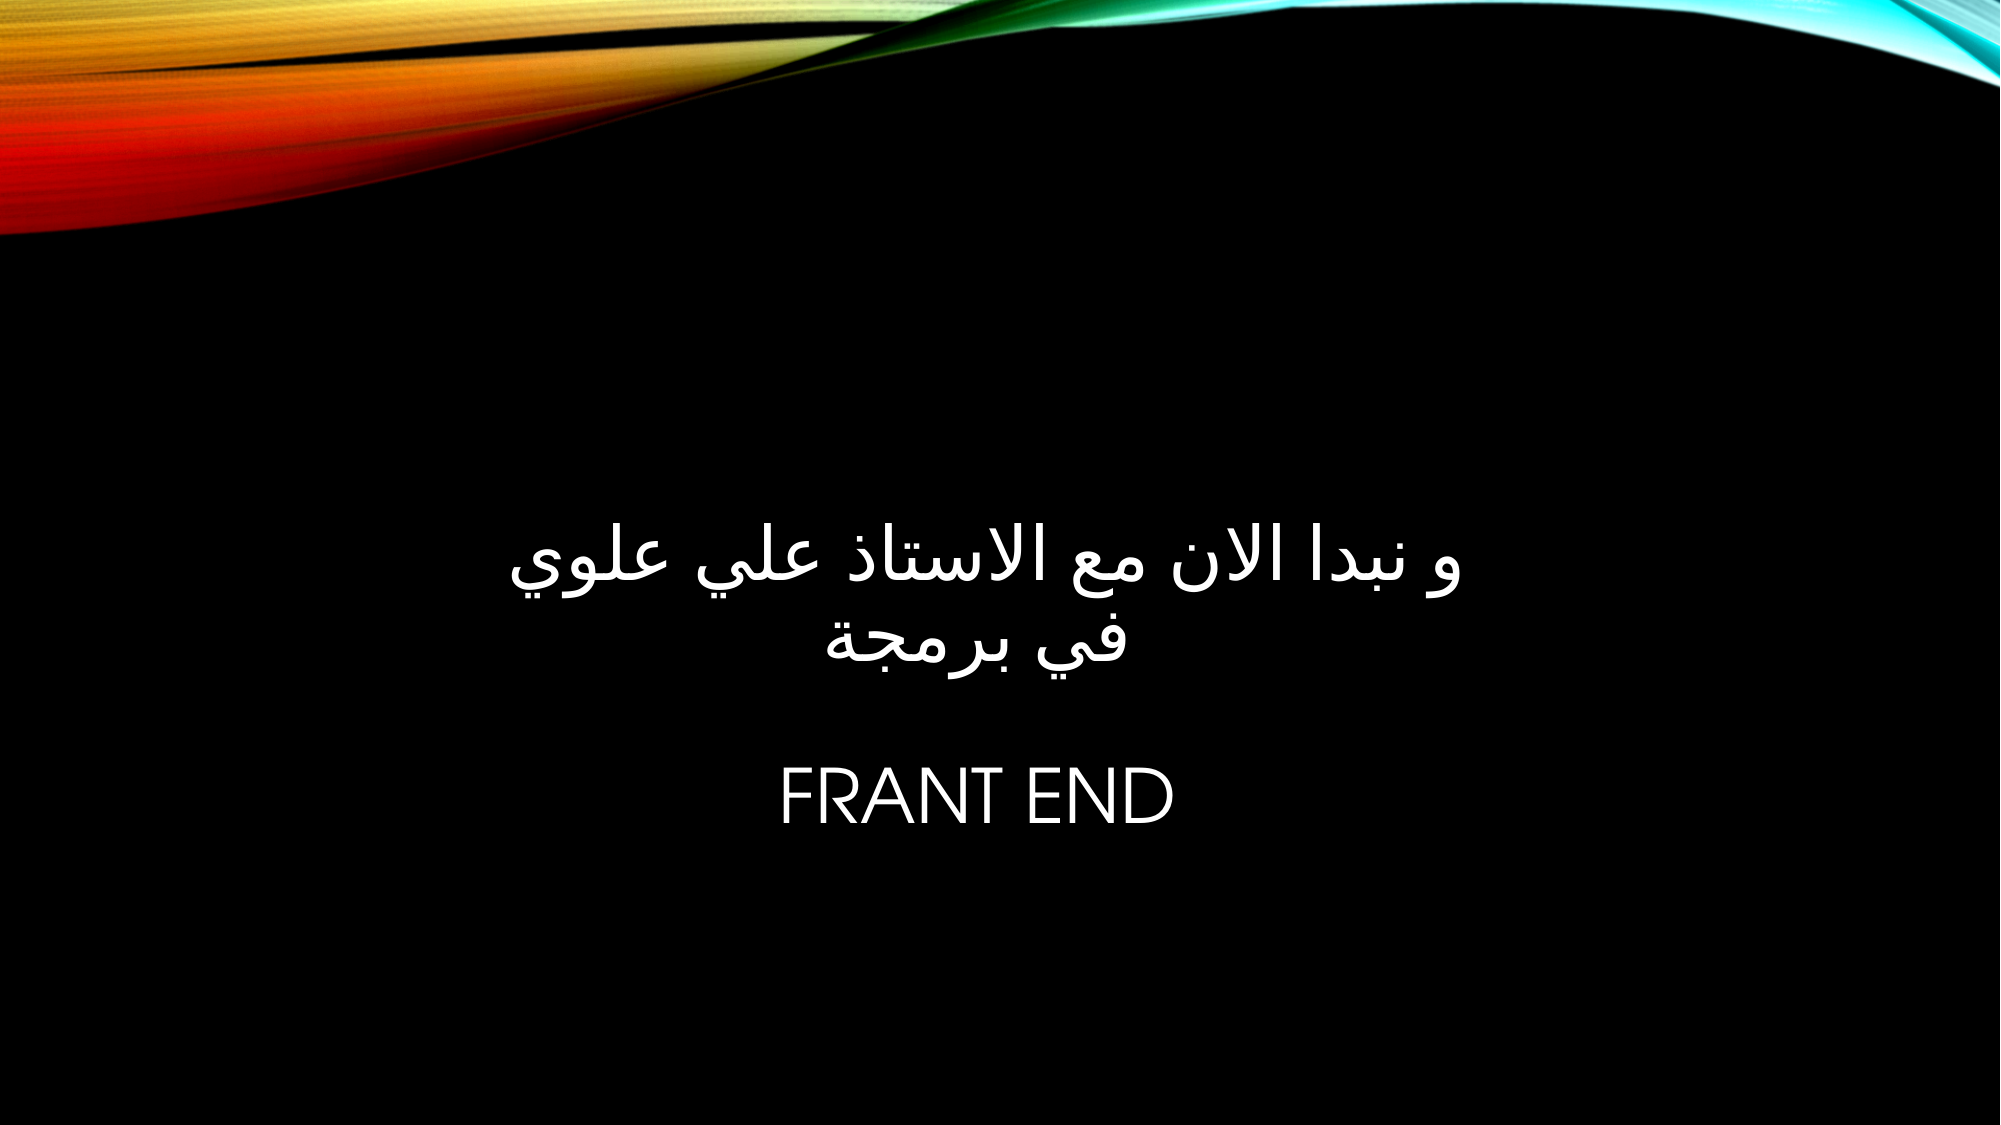

# و نبدا الان مع الاستاذ علي علوي في برمجة Frant end